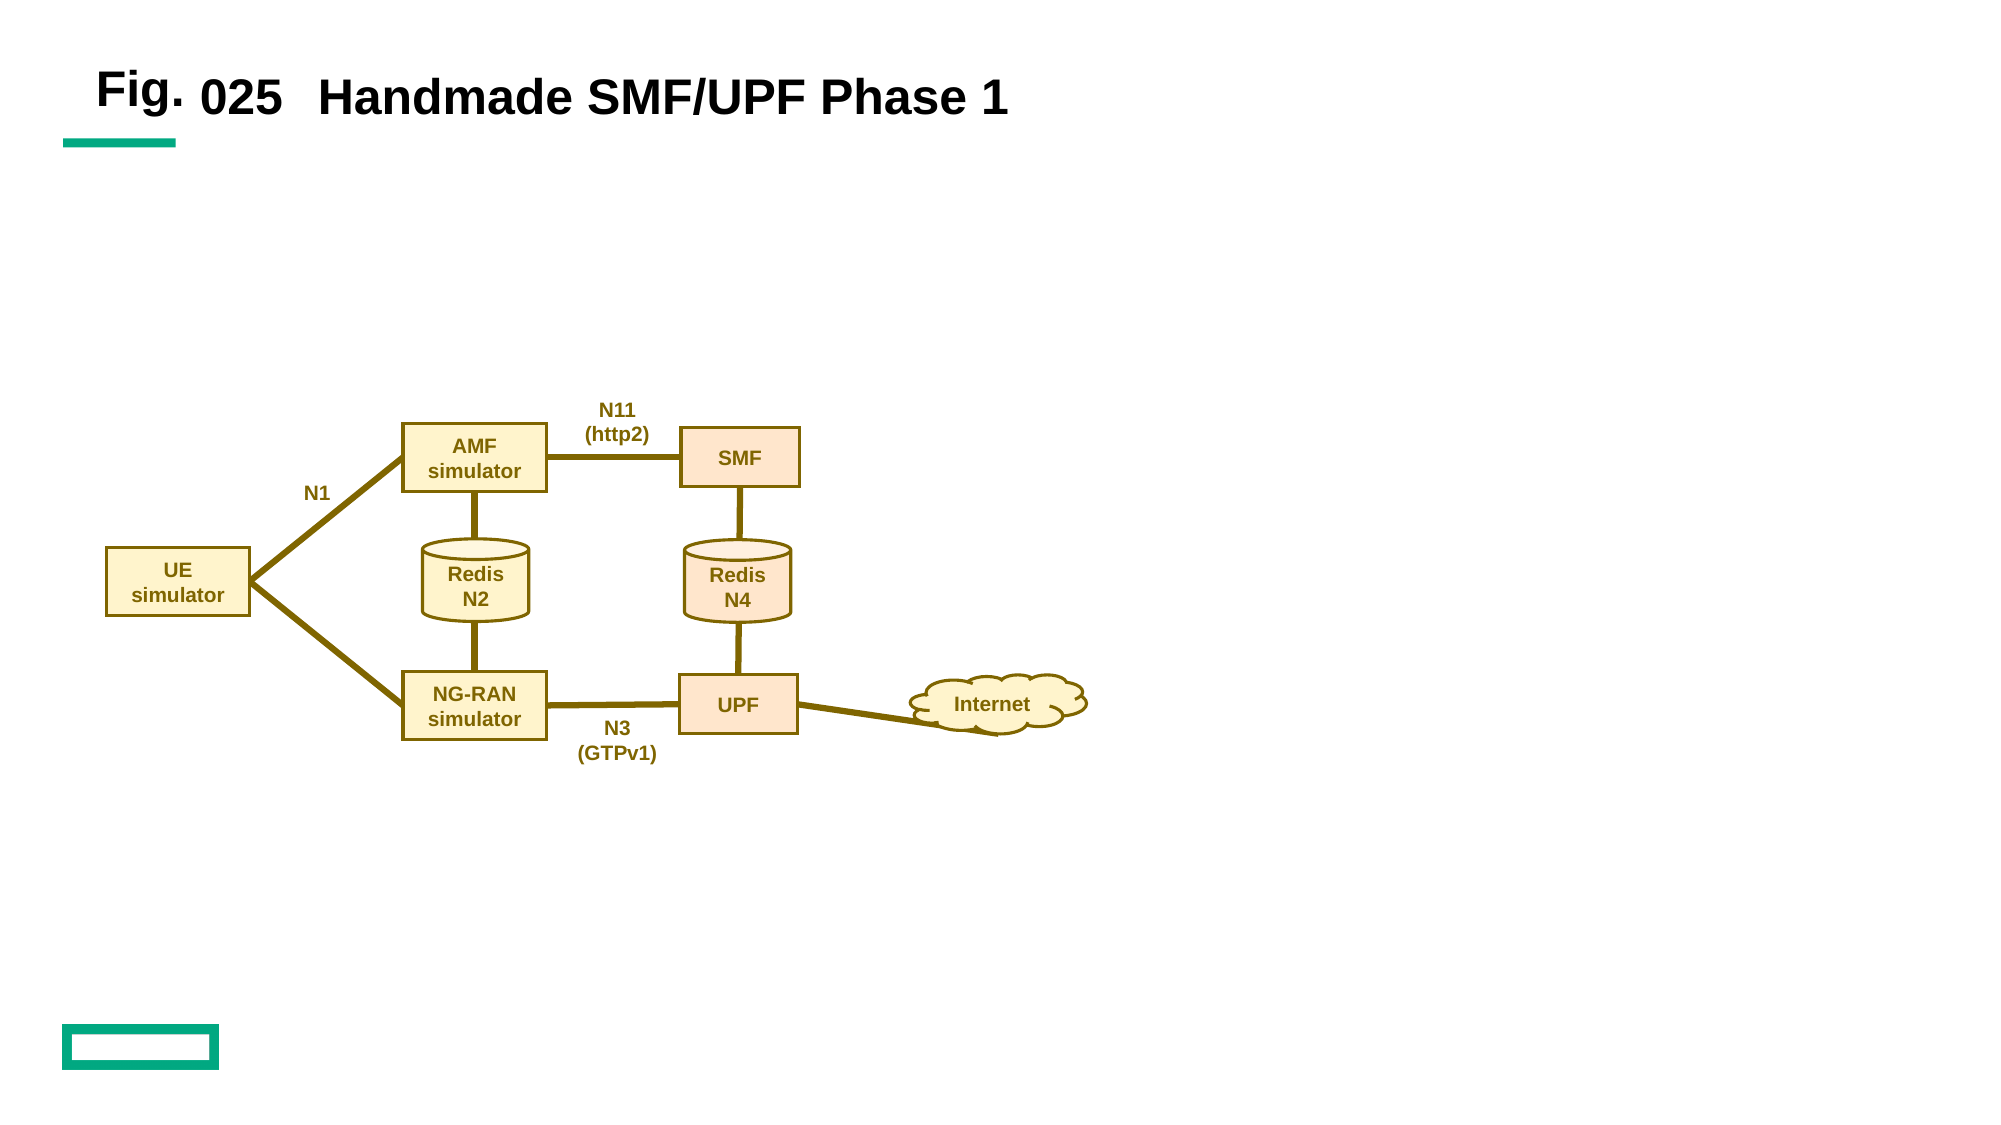

025
# Handmade SMF/UPF Phase 1
N11
(http2)
AMF
simulator
SMF
N1
Redis
N2
Redis
N4
UE
simulator
NG-RAN
simulator
UPF
Internet
N3
(GTPv1)